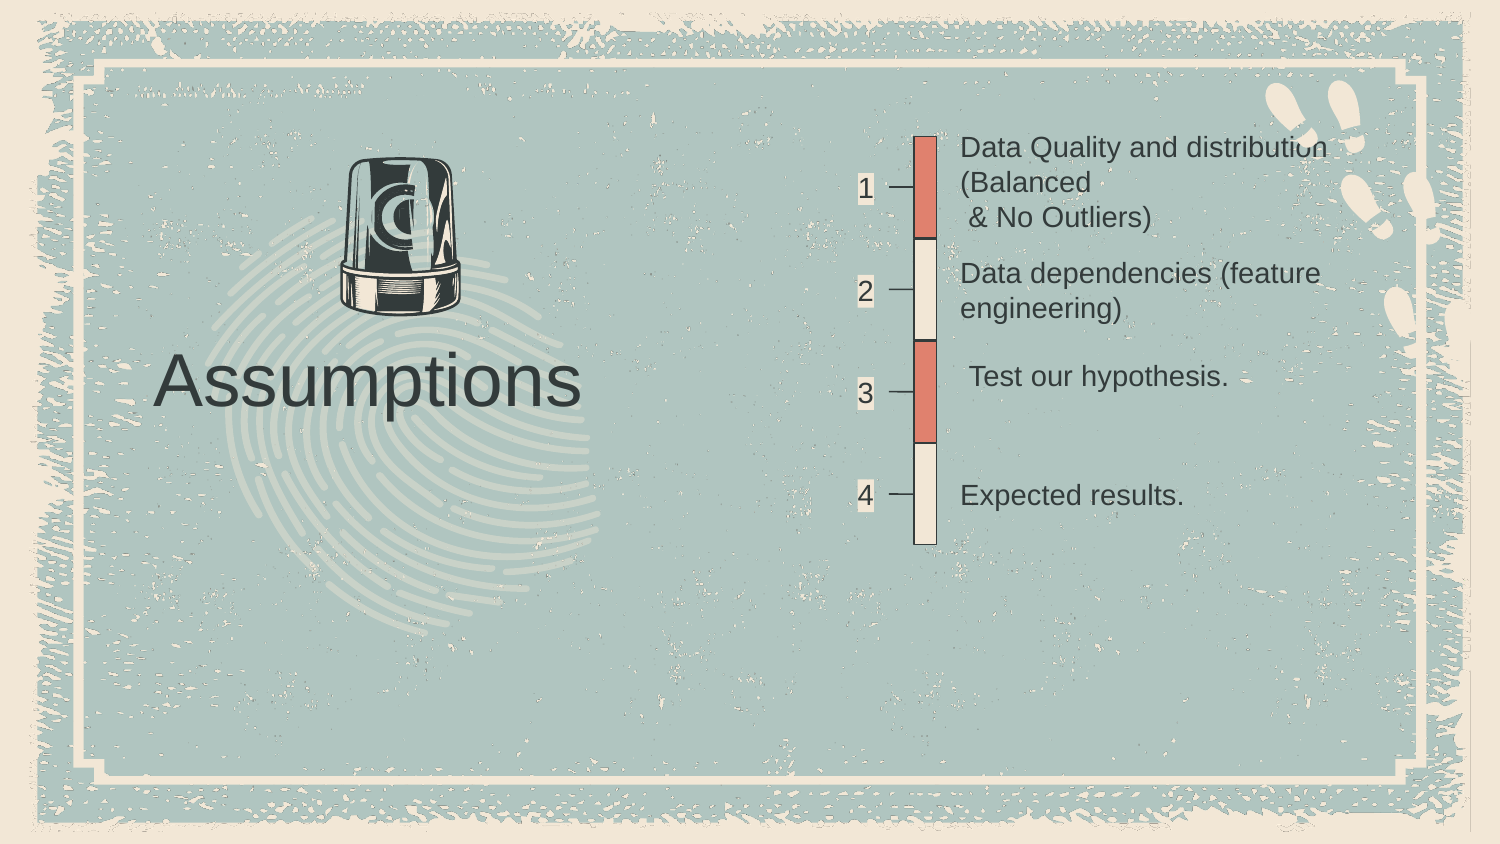

1
Data Quality and distribution (Balanced
 & No Outliers)

2
Data dependencies (feature engineering)
# Assumptions

3
 Test our hypothesis.

4
Expected results.